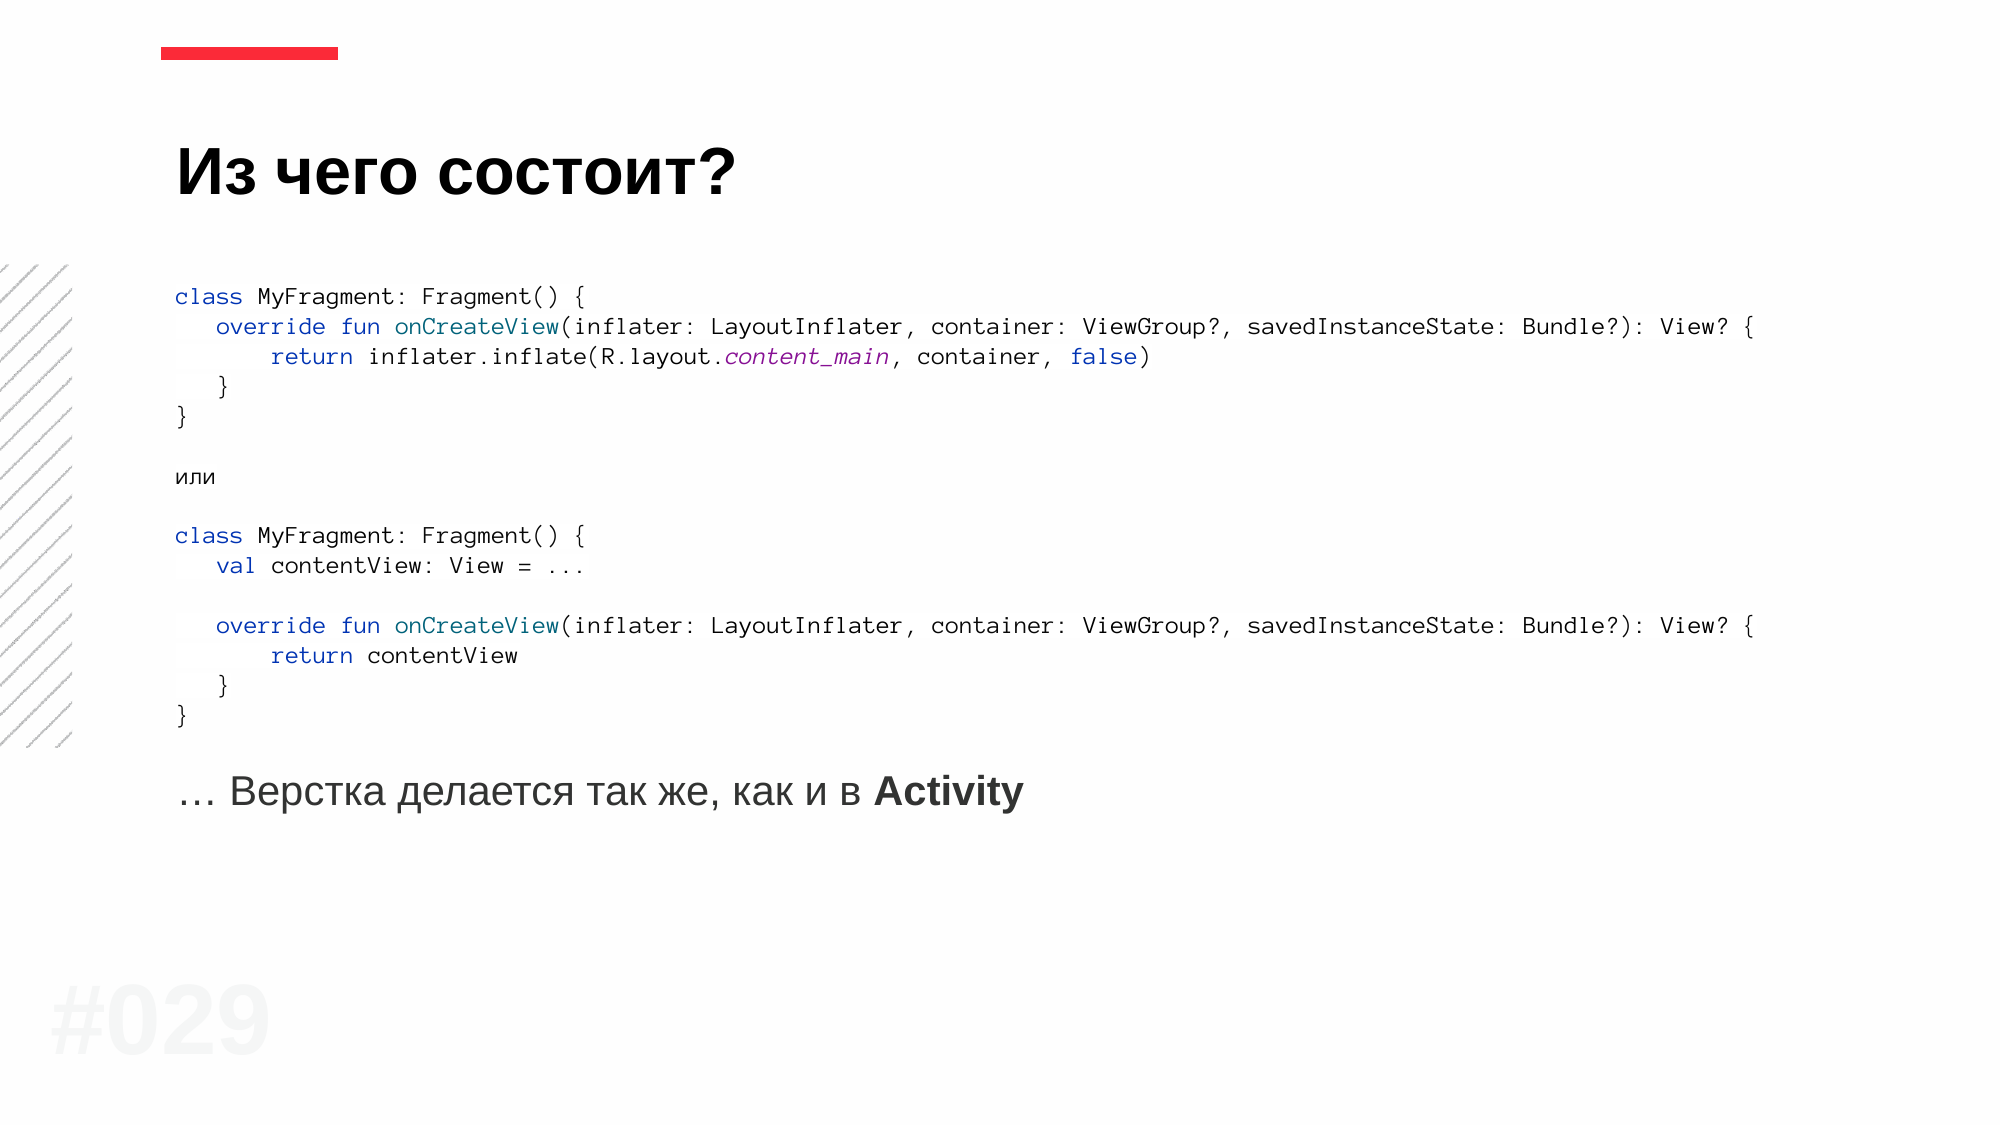

Из чего состоит?
class MyFragment: Fragment() {
   override fun onCreateView(inflater: LayoutInflater, container: ViewGroup?, savedInstanceState: Bundle?): View? {
       return inflater.inflate(R.layout.content_main, container, false)
   }
}

или

class MyFragment: Fragment() {
   val contentView: View = ...

   override fun onCreateView(inflater: LayoutInflater, container: ViewGroup?, savedInstanceState: Bundle?): View? {
       return contentView
   }
}
… Верстка делается так же, как и в Activity
#029